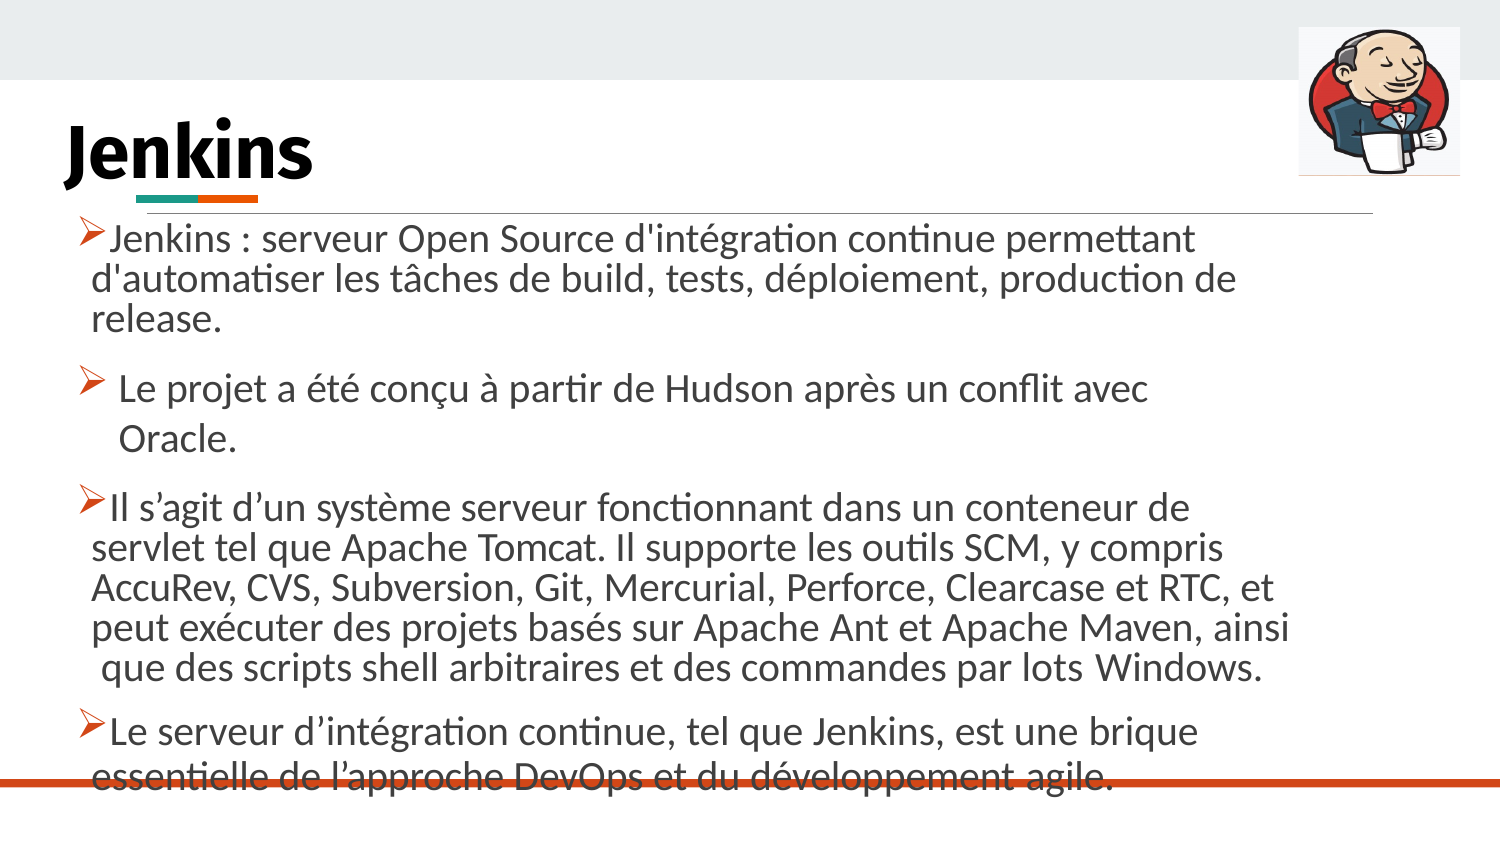

# Jenkins
Jenkins : serveur Open Source d'intégration continue permettant  d'automatiser les tâches de build, tests, déploiement, production de  release.
Le projet a été conçu à partir de Hudson après un conflit avec Oracle.
Il s’agit d’un système serveur fonctionnant dans un conteneur de  servlet tel que Apache Tomcat. Il supporte les outils SCM, y compris  AccuRev, CVS, Subversion, Git, Mercurial, Perforce, Clearcase et RTC, et  peut exécuter des projets basés sur Apache Ant et Apache Maven, ainsi  que des scripts shell arbitraires et des commandes par lots Windows.
Le serveur d’intégration continue, tel que Jenkins, est une brique
essentielle de l’approche DevOps et du développement agile.